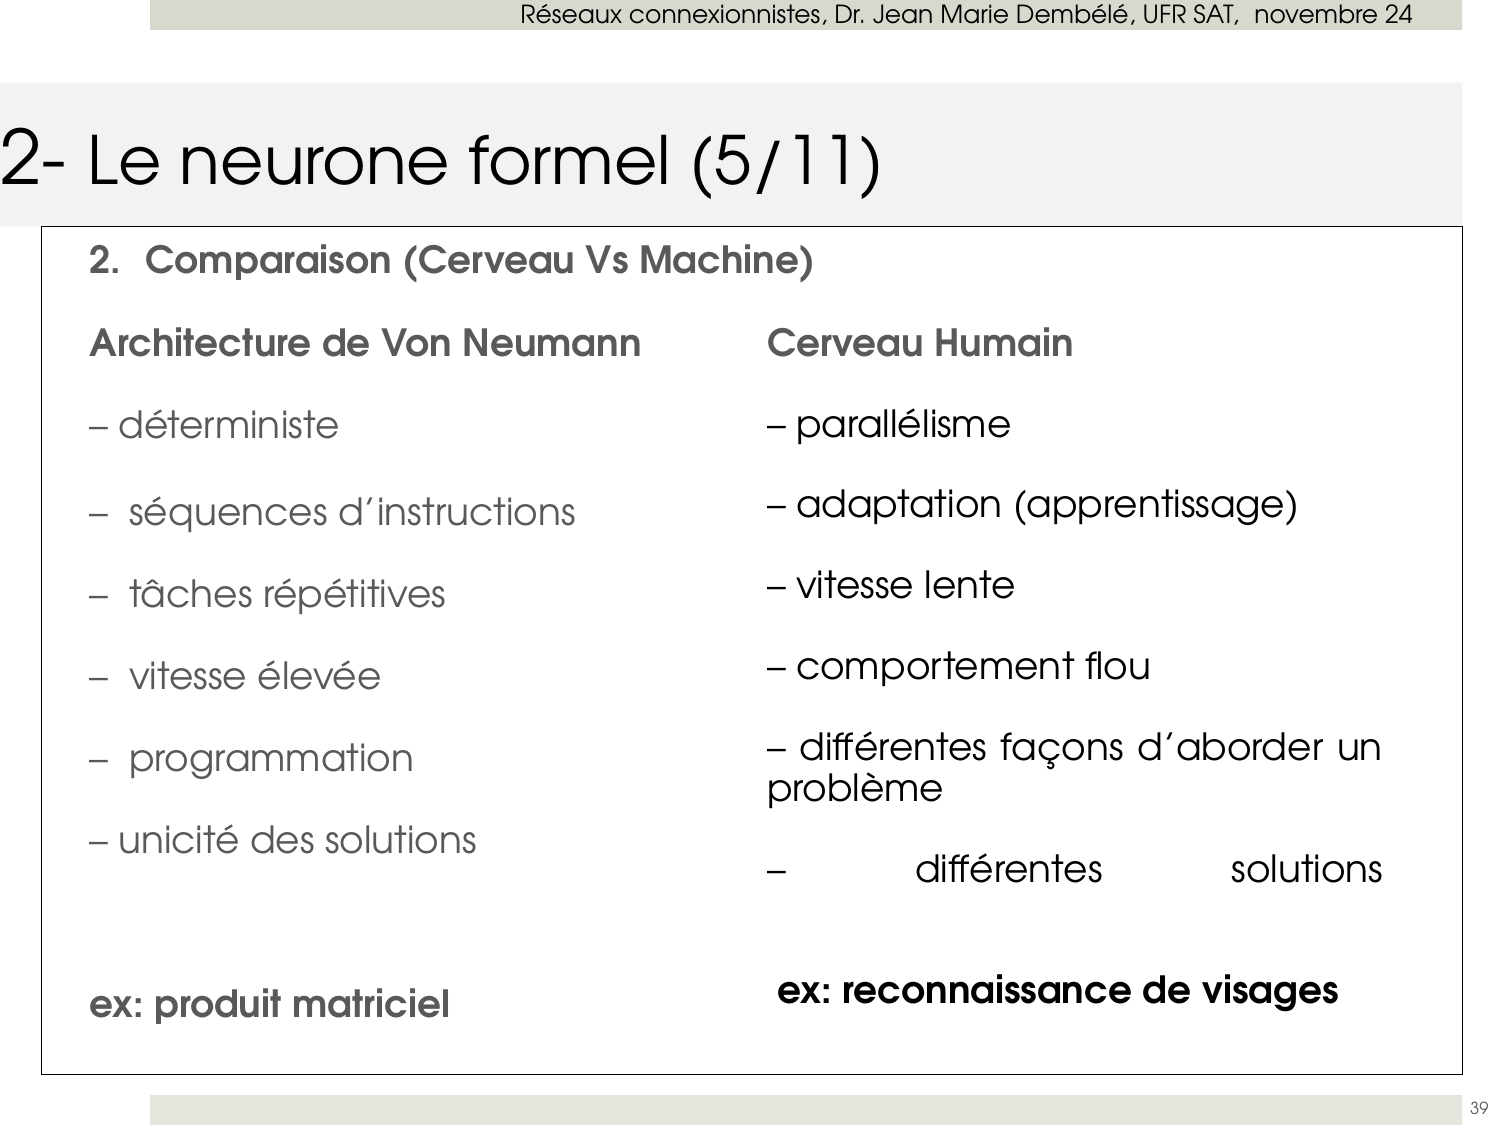

Réseaux connexionnistes, Dr. Jean Marie Dembélé, UFR SAT,  novembre 24
# 2- Le neurone formel (5/11)
Comparaison (Cerveau Vs Machine)
Architecture de Von Neumann
– déterministe
–  séquences d’instructions
–  tâches répétitives
–  vitesse élevée
–  programmation
– unicité des solutions

ex: produit matriciel

Cerveau Humain

– parallélisme

– adaptation (apprentissage)

– vitesse lente

– comportement flou

– différentes façons d’aborder un problème

– différentes solutions

 ex: reconnaissance de visages

39